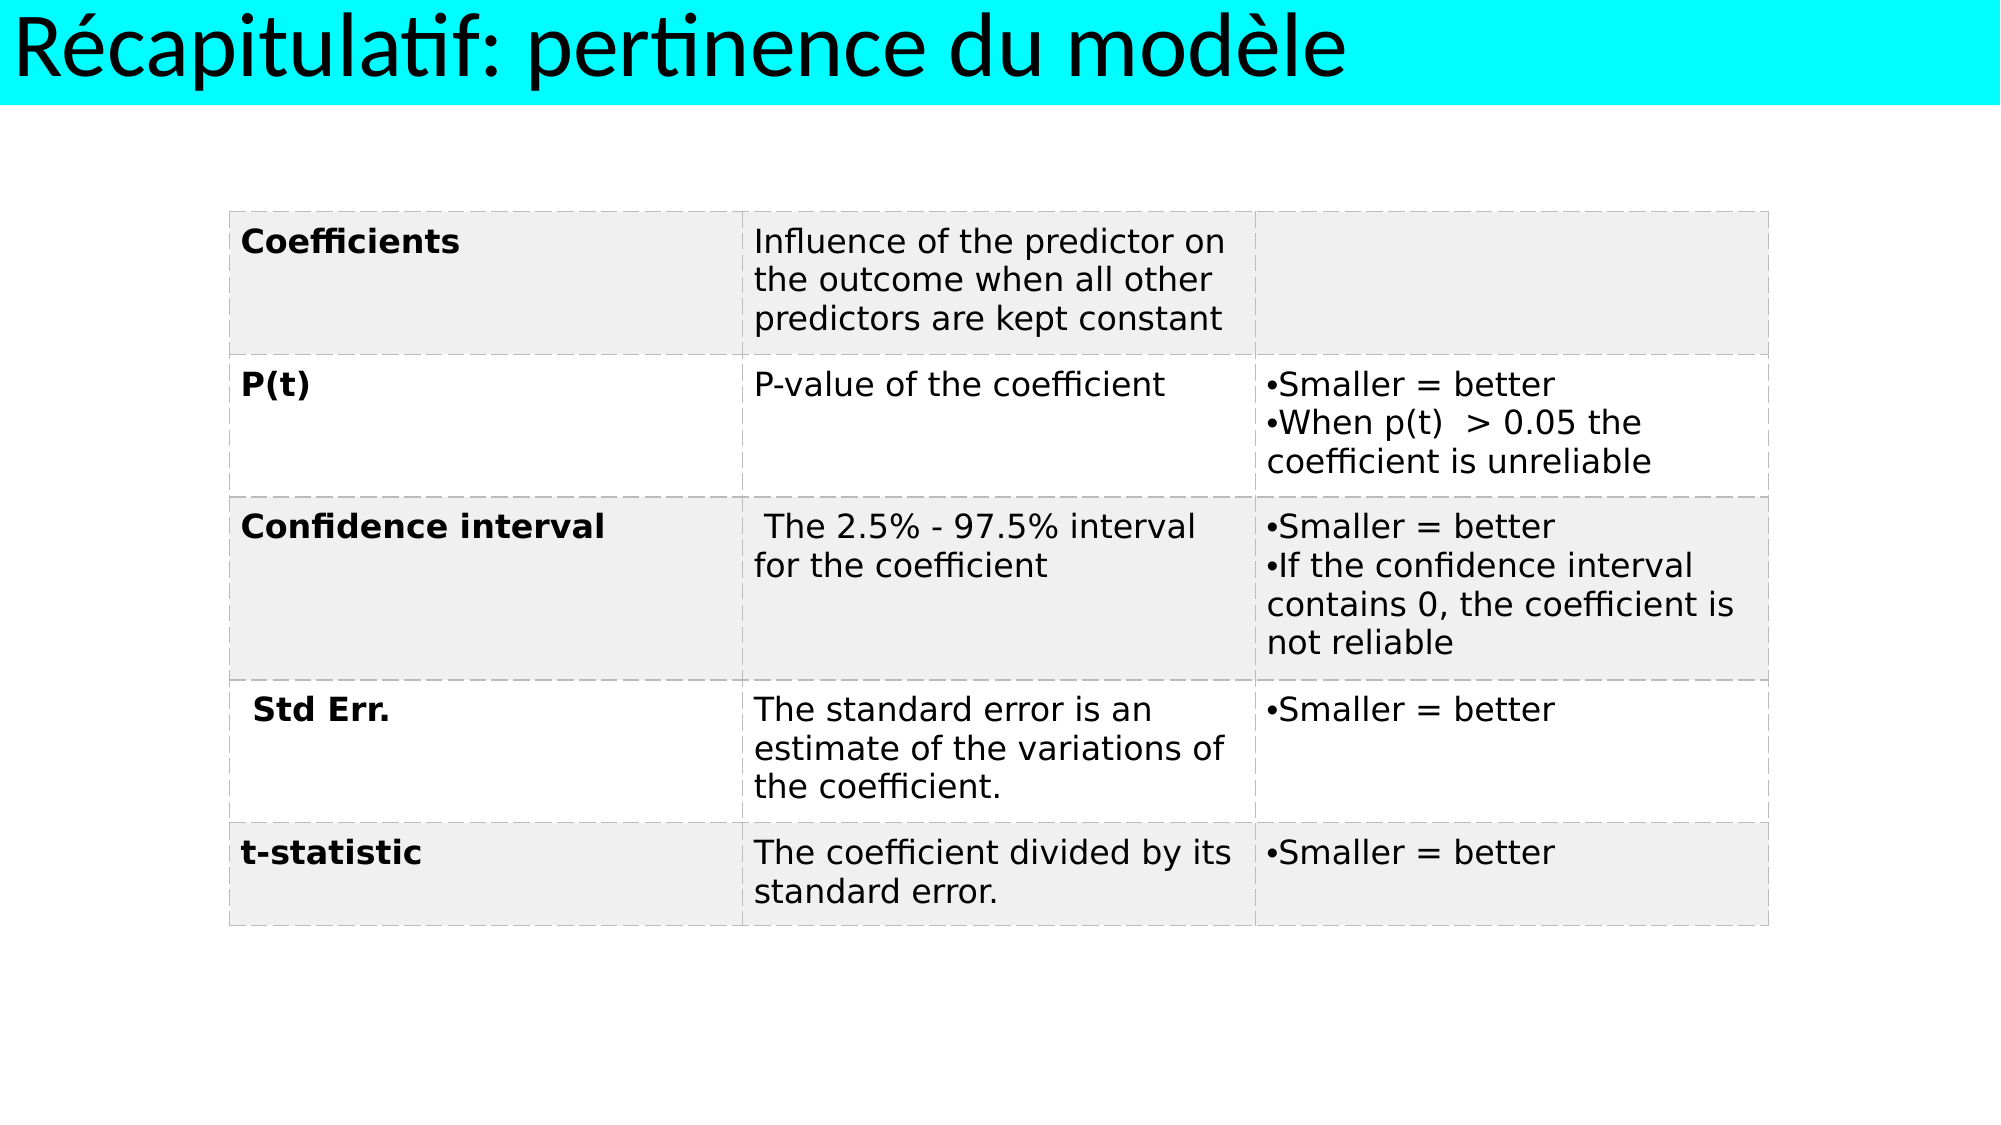

Récapitulatif: pertinence du modèle
| Coefficients | Influence of the predictor on the outcome when all other predictors are kept constant |  |
| --- | --- | --- |
| P(t) | P-value of the coefficient | Smaller = better When p(t)  > 0.05 the coefficient is unreliable |
| Confidence interval | The 2.5% - 97.5% interval for the coefficient | Smaller = better If the confidence interval contains 0, the coefficient is not reliable |
| Std Err. | The standard error is an estimate of the variations of the coefficient. | Smaller = better |
| t-statistic | The coefficient divided by its standard error. | Smaller = better |